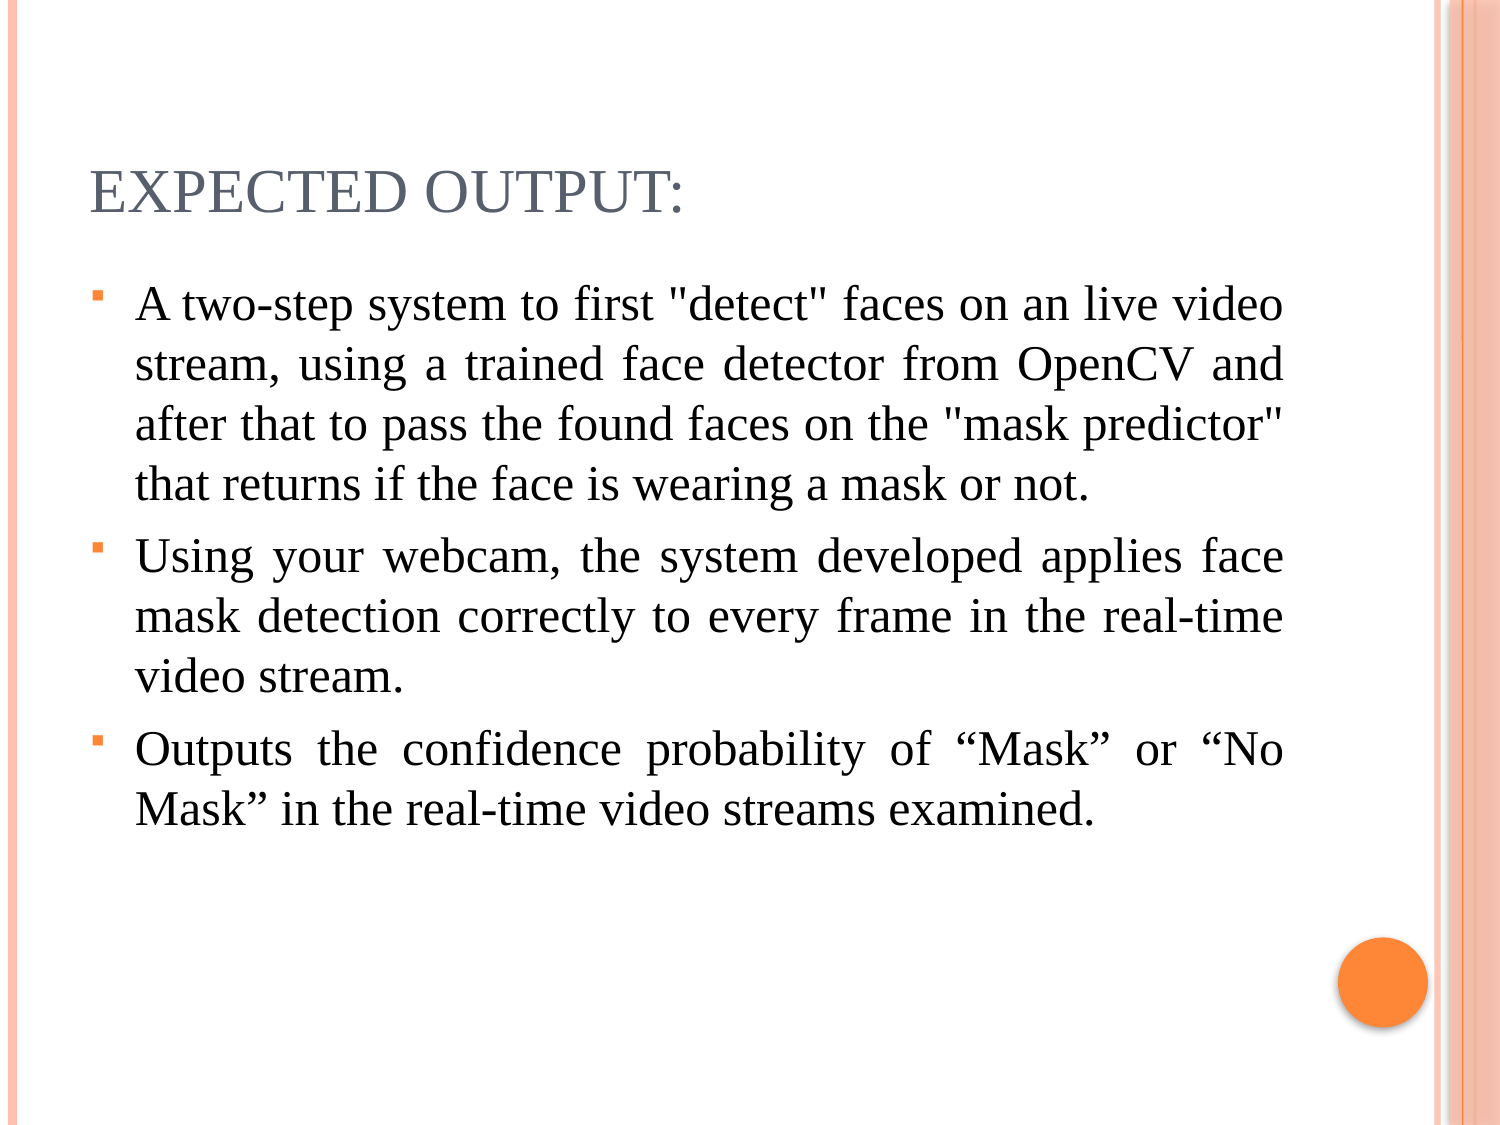

# EXPECTED OUTPUT:
A two-step system to first "detect" faces on an live video stream, using a trained face detector from OpenCV and after that to pass the found faces on the "mask predictor" that returns if the face is wearing a mask or not.
Using your webcam, the system developed applies face mask detection correctly to every frame in the real-time video stream.
Outputs the confidence probability of “Mask” or “No Mask” in the real-time video streams examined.